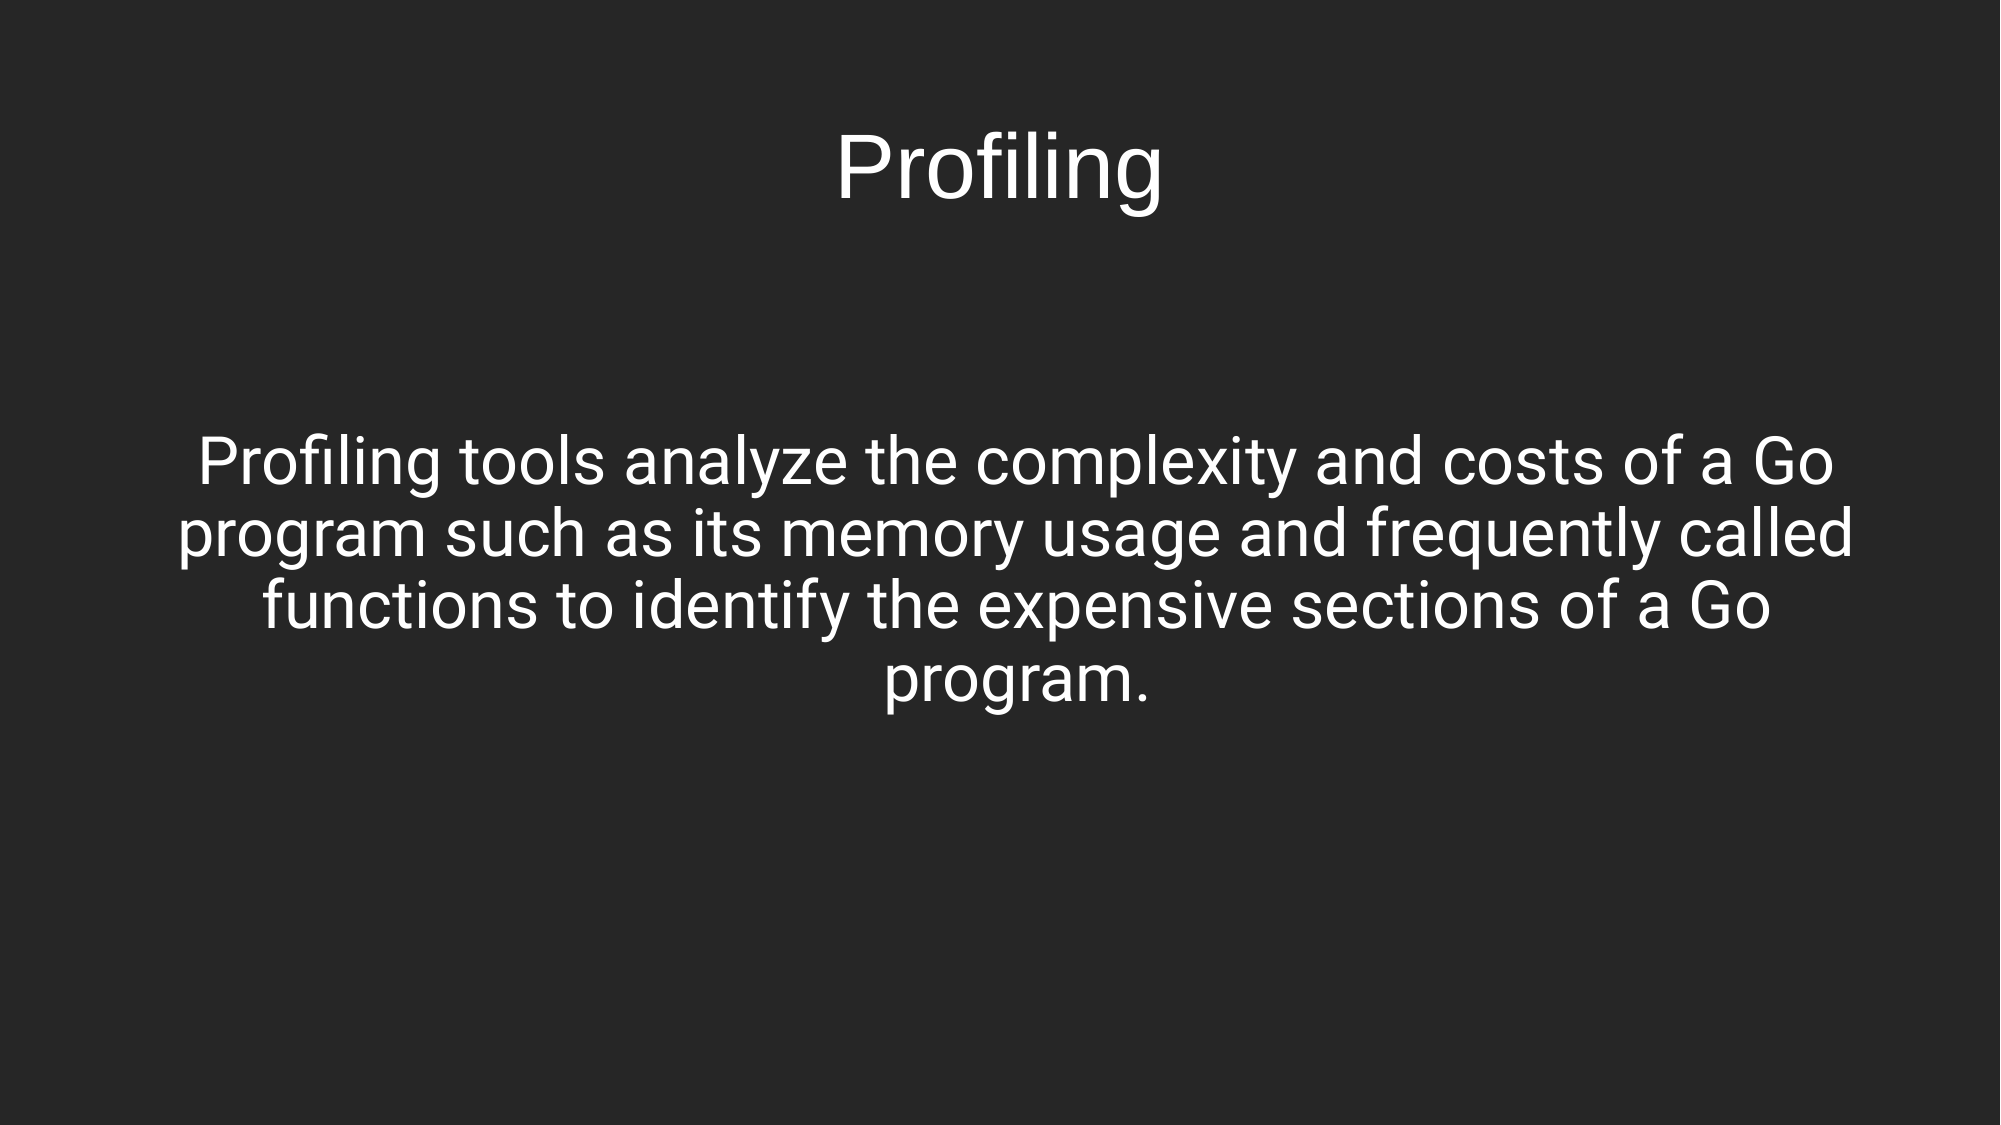

# Profiling
Profiling tools analyze the complexity and costs of a Go program such as its memory usage and frequently called functions to identify the expensive sections of a Go program.